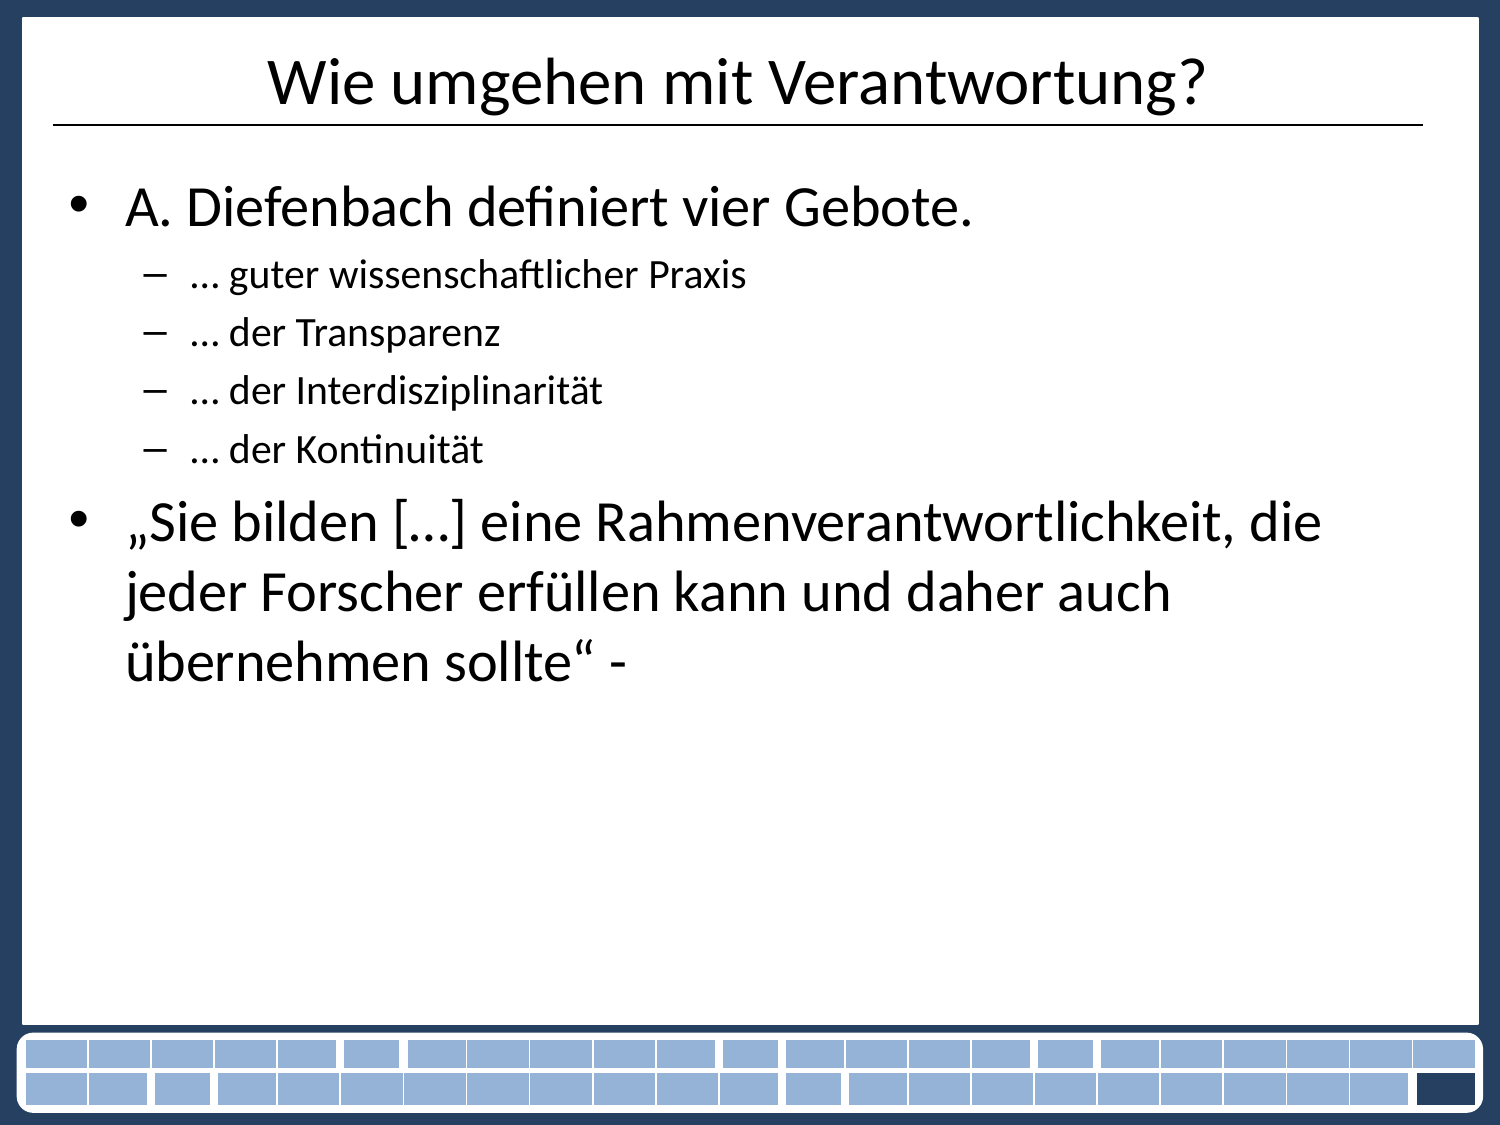

# Wie umgehen mit Verantwortung?
A. Diefenbach definiert vier Gebote.
… guter wissenschaftlicher Praxis
… der Transparenz
… der Interdisziplinarität
… der Kontinuität
„Sie bilden […] eine Rahmenverantwortlichkeit, die jeder Forscher erfüllen kann und daher auch übernehmen sollte“ -

|  |  |  |  |  |  |  |  |  |  |  |  |  |  |  |  |  |  |  |  |  |  |  |
| --- | --- | --- | --- | --- | --- | --- | --- | --- | --- | --- | --- | --- | --- | --- | --- | --- | --- | --- | --- | --- | --- | --- |
|  |  |  |  |  |  |  |  |  |  |  |  |  |  |  |  |  |  |  |  |  |  |  |
10.12.2013
58